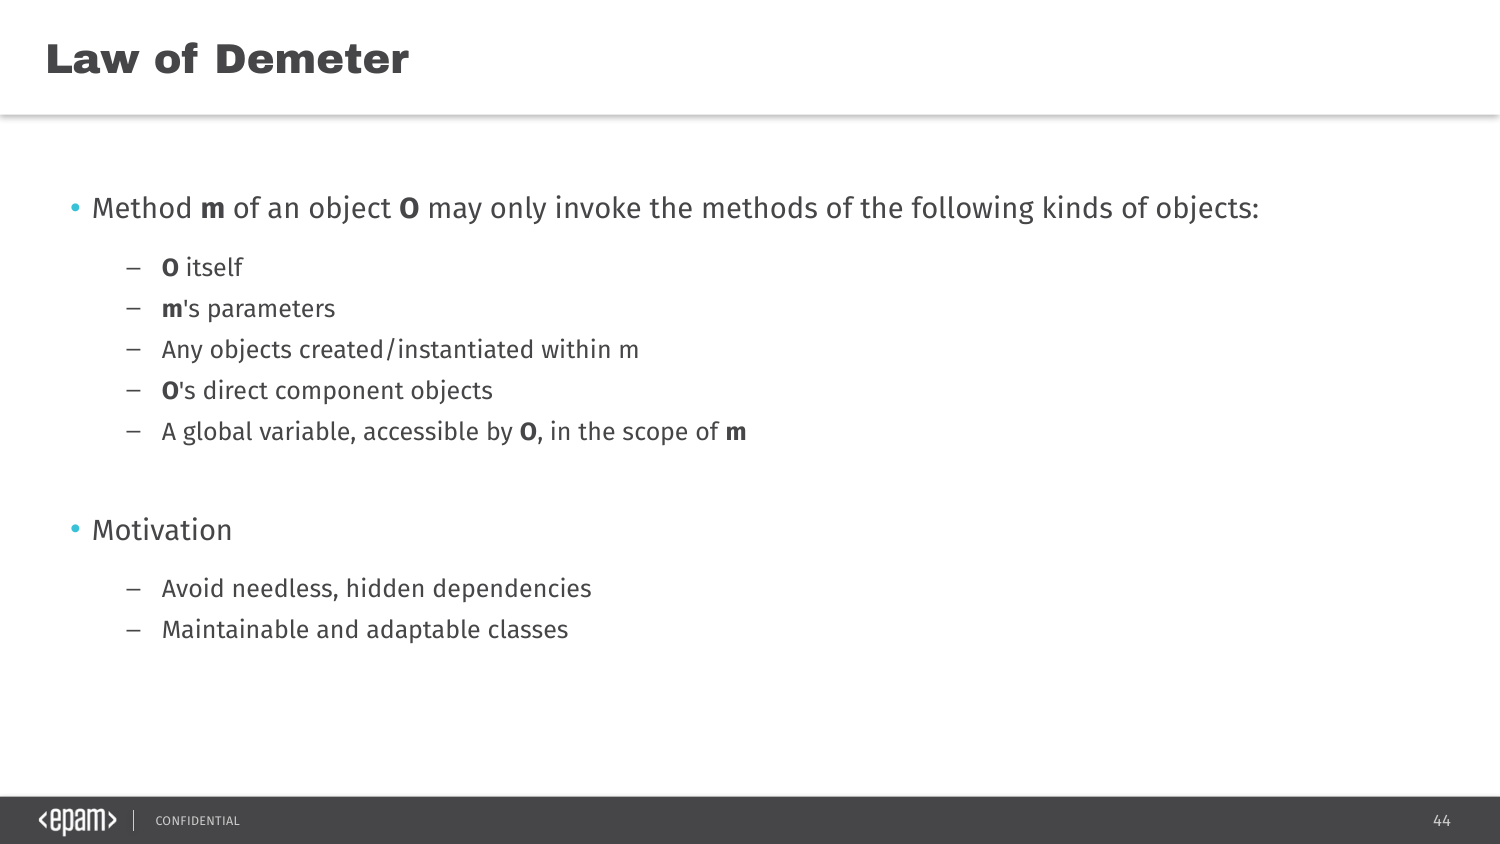

Law of Demeter
Method m of an object O may only invoke the methods of the following kinds of objects:
O itself
m's parameters
Any objects created/instantiated within m
O's direct component objects
A global variable, accessible by O, in the scope of m

Motivation
Avoid needless, hidden dependencies
Maintainable and adaptable classes